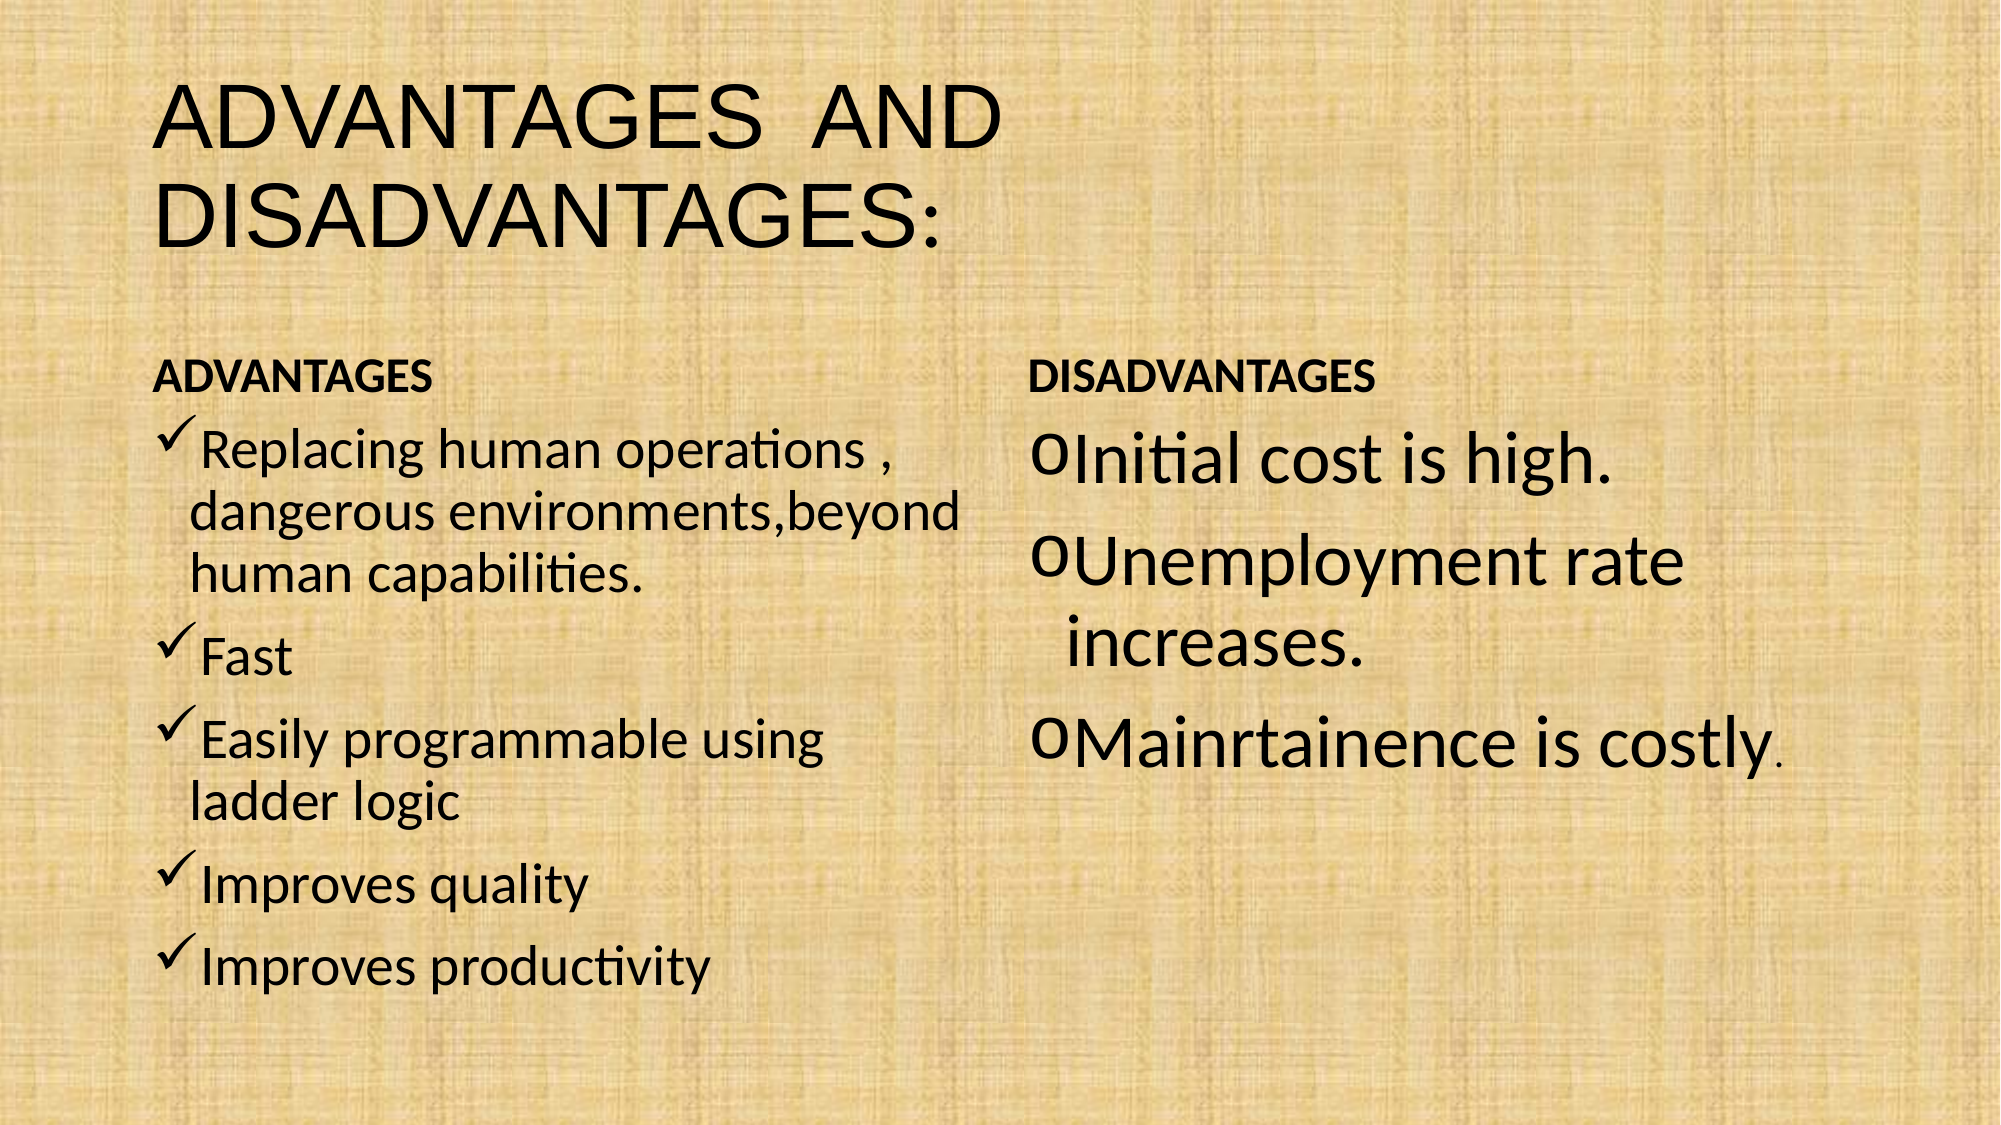

# ADVANTAGES  AND  DISADVANTAGES:
ADVANTAGES
DISADVANTAGES
Replacing human operations , dangerous environments,beyond human capabilities.
Fast
Easily programmable using ladder logic
Improves quality
Improves productivity

Initial cost is high.
Unemployment rate increases.
Mainrtainence is costly.